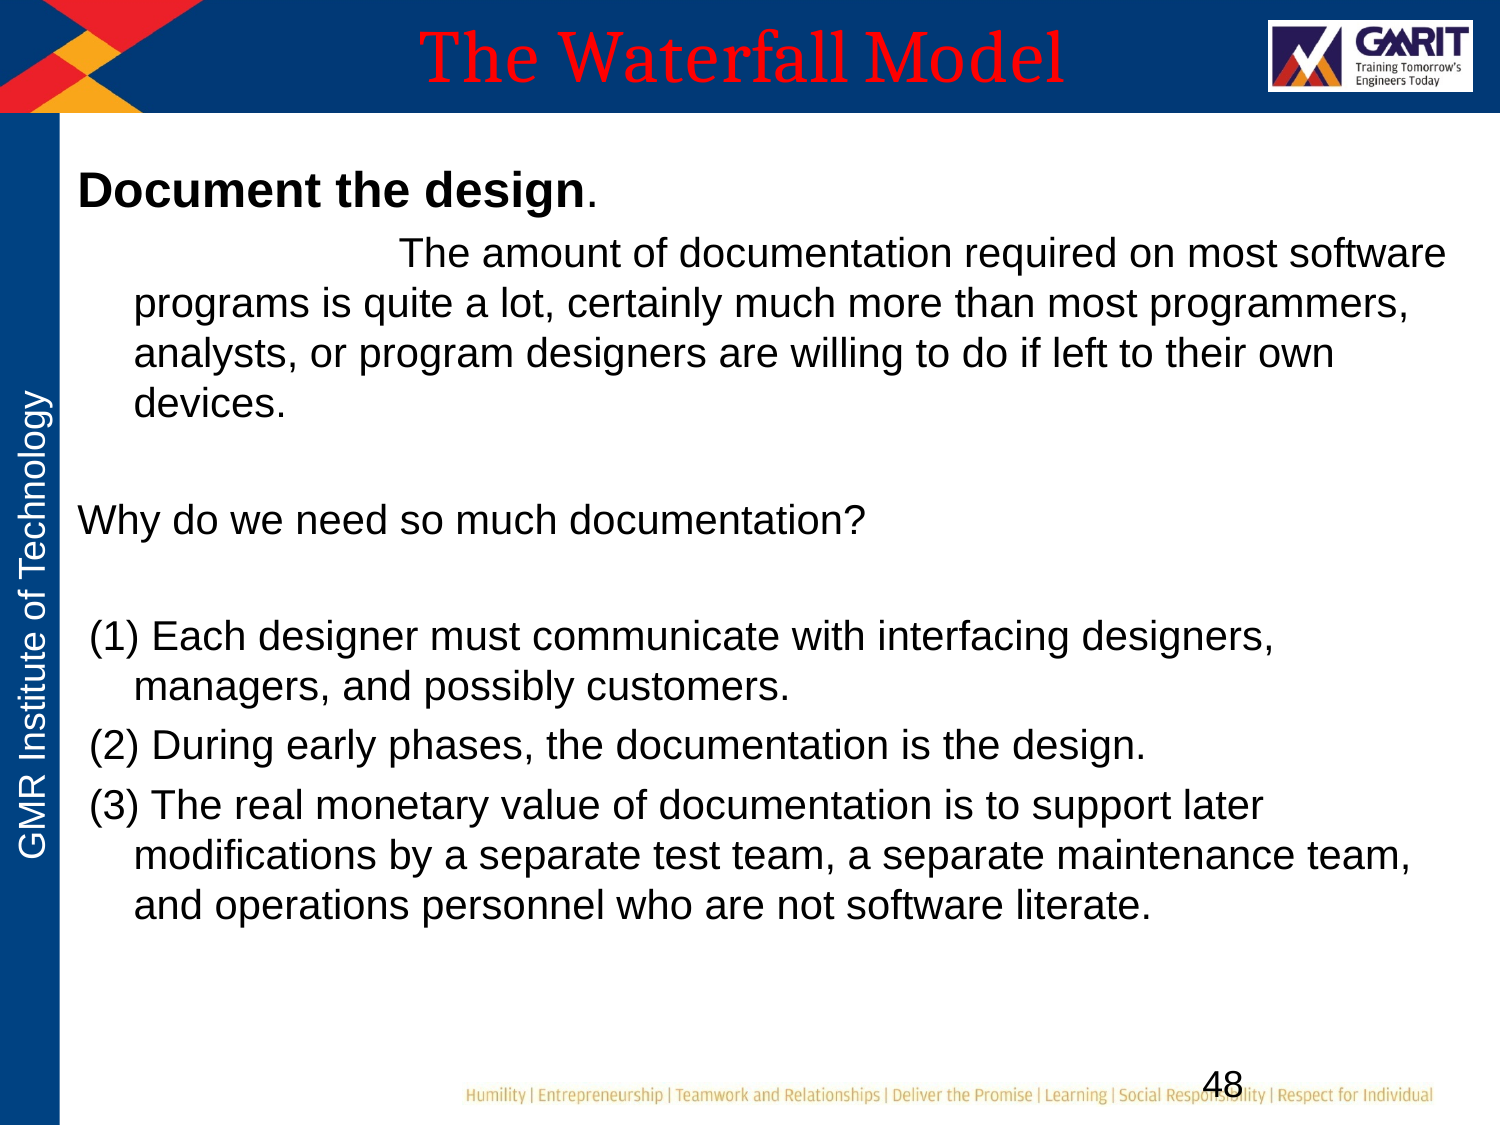

# The Waterfall Model
Document the design.
		          The amount of documentation required on most software programs is quite a lot, certainly much more than most programmers, analysts, or program designers are willing to do if left to their own devices.

Why do we need so much documentation?

 (1) Each designer must communicate with interfacing designers, managers, and possibly customers.
 (2) During early phases, the documentation is the design.
 (3) The real monetary value of documentation is to support later modifications by a separate test team, a separate maintenance team, and operations personnel who are not software literate.
48